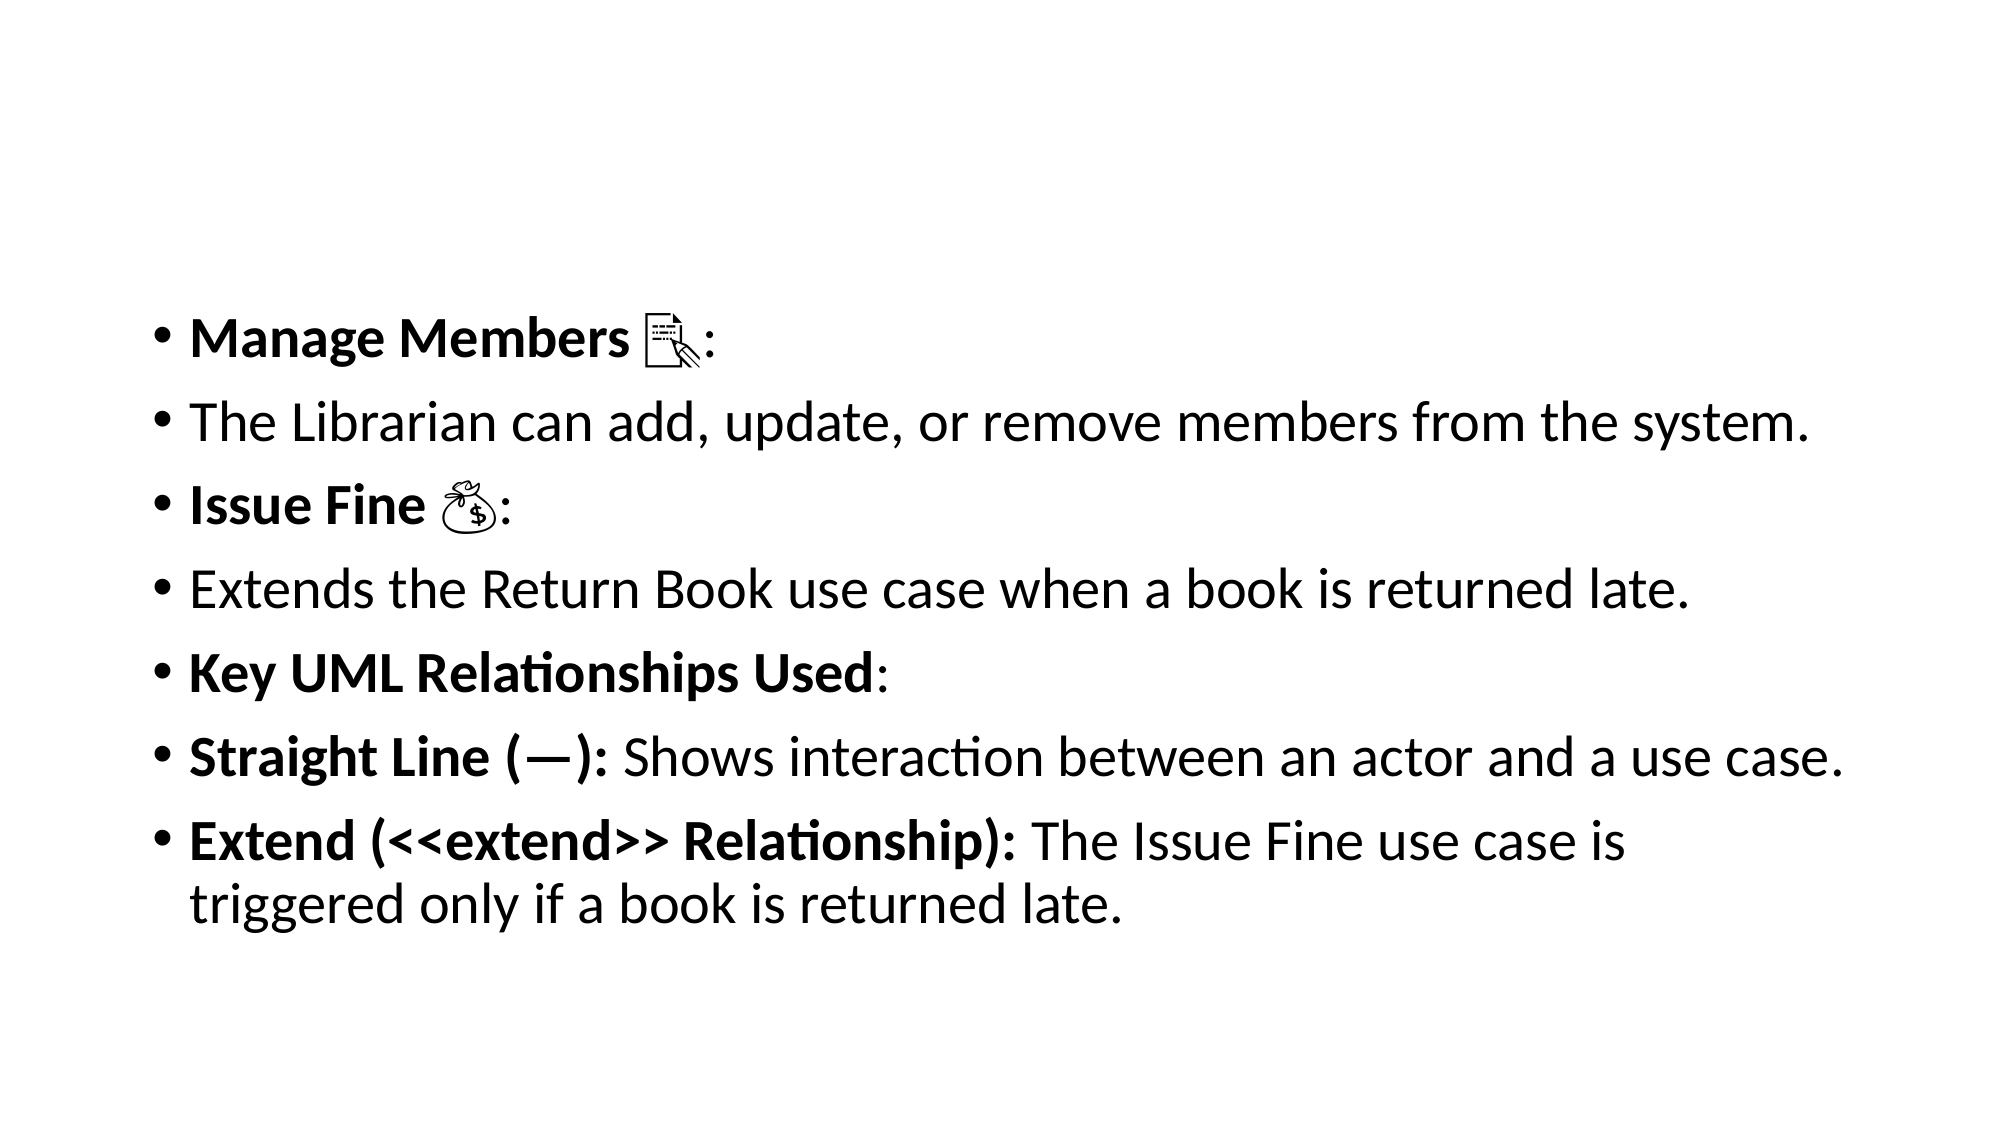

#
Manage Members 📝:
The Librarian can add, update, or remove members from the system.
Issue Fine 💰:
Extends the Return Book use case when a book is returned late.
Key UML Relationships Used:
Straight Line (—): Shows interaction between an actor and a use case.
Extend (<<extend>> Relationship): The Issue Fine use case is triggered only if a book is returned late.